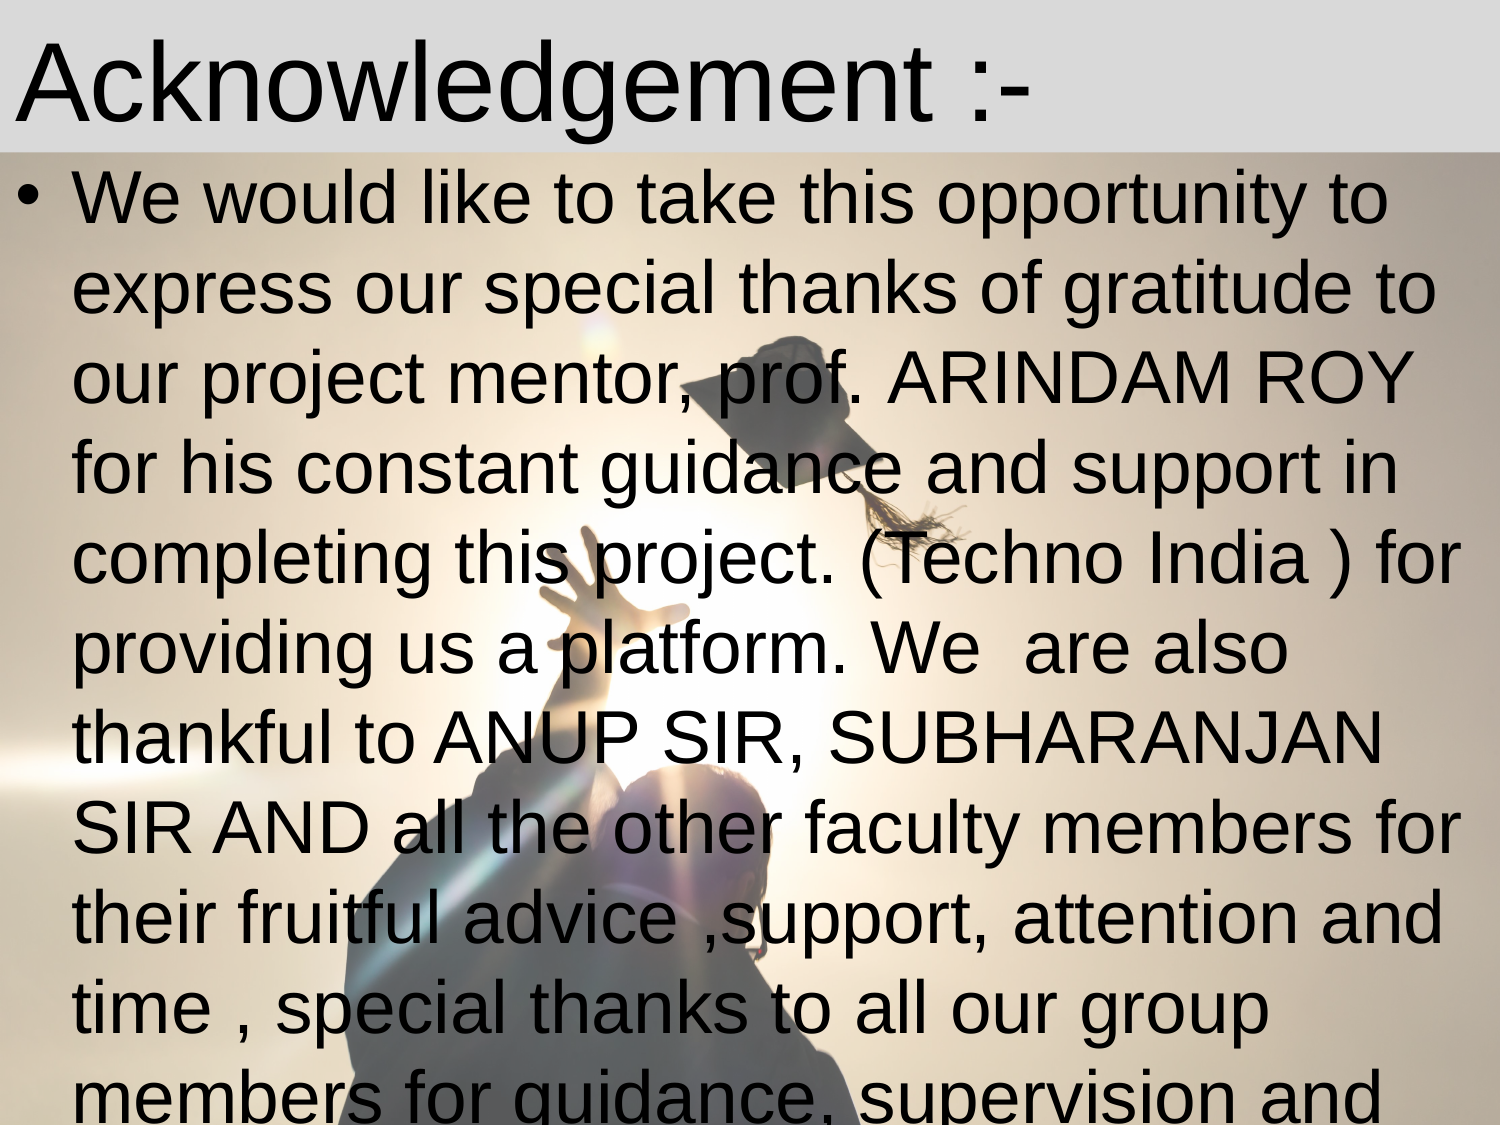

# Acknowledgement :-
We would like to take this opportunity to express our special thanks of gratitude to our project mentor, prof. ARINDAM ROY  for his constant guidance and support in completing this project. (Techno India ) for providing us a platform. We  are also thankful to ANUP SIR, SUBHARANJAN SIR AND all the other faculty members for their fruitful advice ,support, attention and time , special thanks to all our group members for guidance, supervision and constant support for completing such a wonderful task.